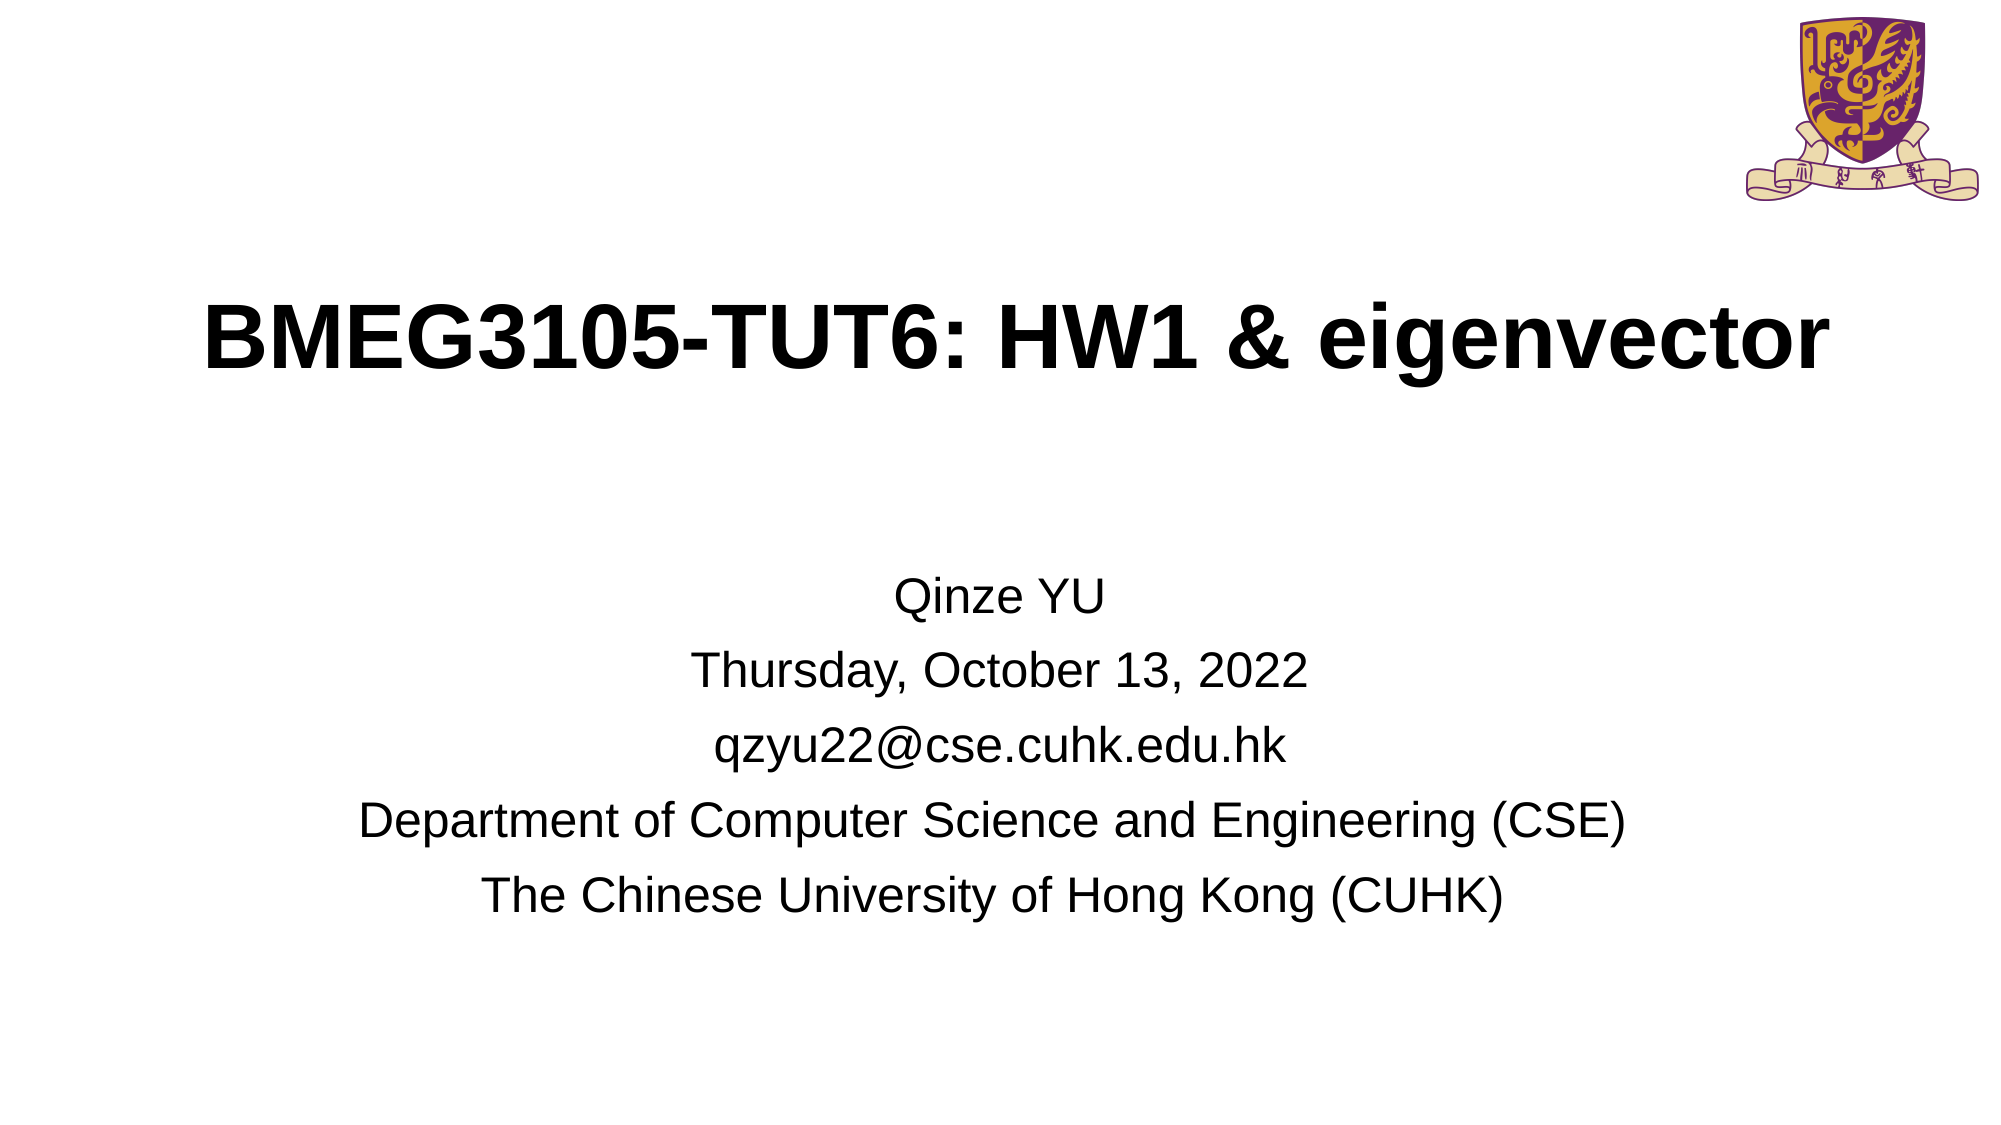

# BMEG3105-TUT6: HW1 & eigenvector
Qinze YU
Thursday, October 13, 2022
qzyu22@cse.cuhk.edu.hk
Department of Computer Science and Engineering (CSE)
The Chinese University of Hong Kong (CUHK)